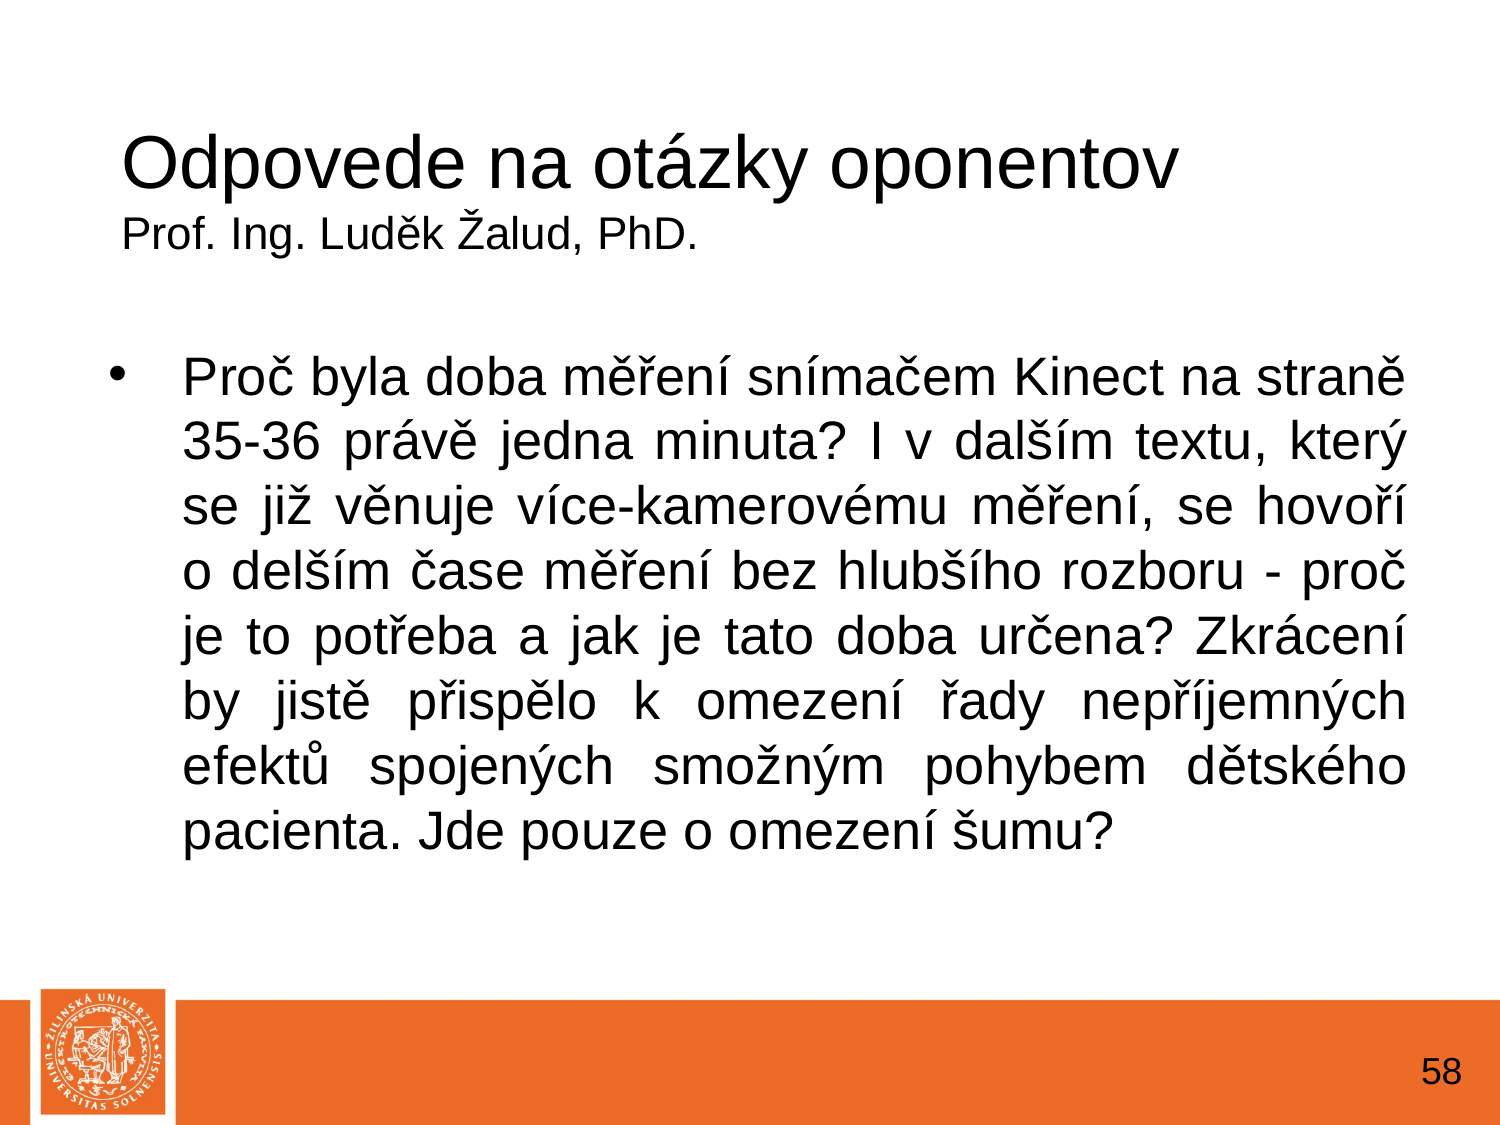

Odpovede na otázky oponentov
Prof. Ing. Luděk Žalud, PhD.

Proč byla doba měření snímačem Kinect na straně 35-36 právě jedna minuta? I v dalším textu, který se již věnuje více-kamerovému měření, se hovoří o delším čase měření bez hlubšího rozboru - proč je to potřeba a jak je tato doba určena? Zkrácení by jistě přispělo k omezení řady nepříjemných efektů spojených smožným pohybem dětského pacienta. Jde pouze o omezení šumu?

58